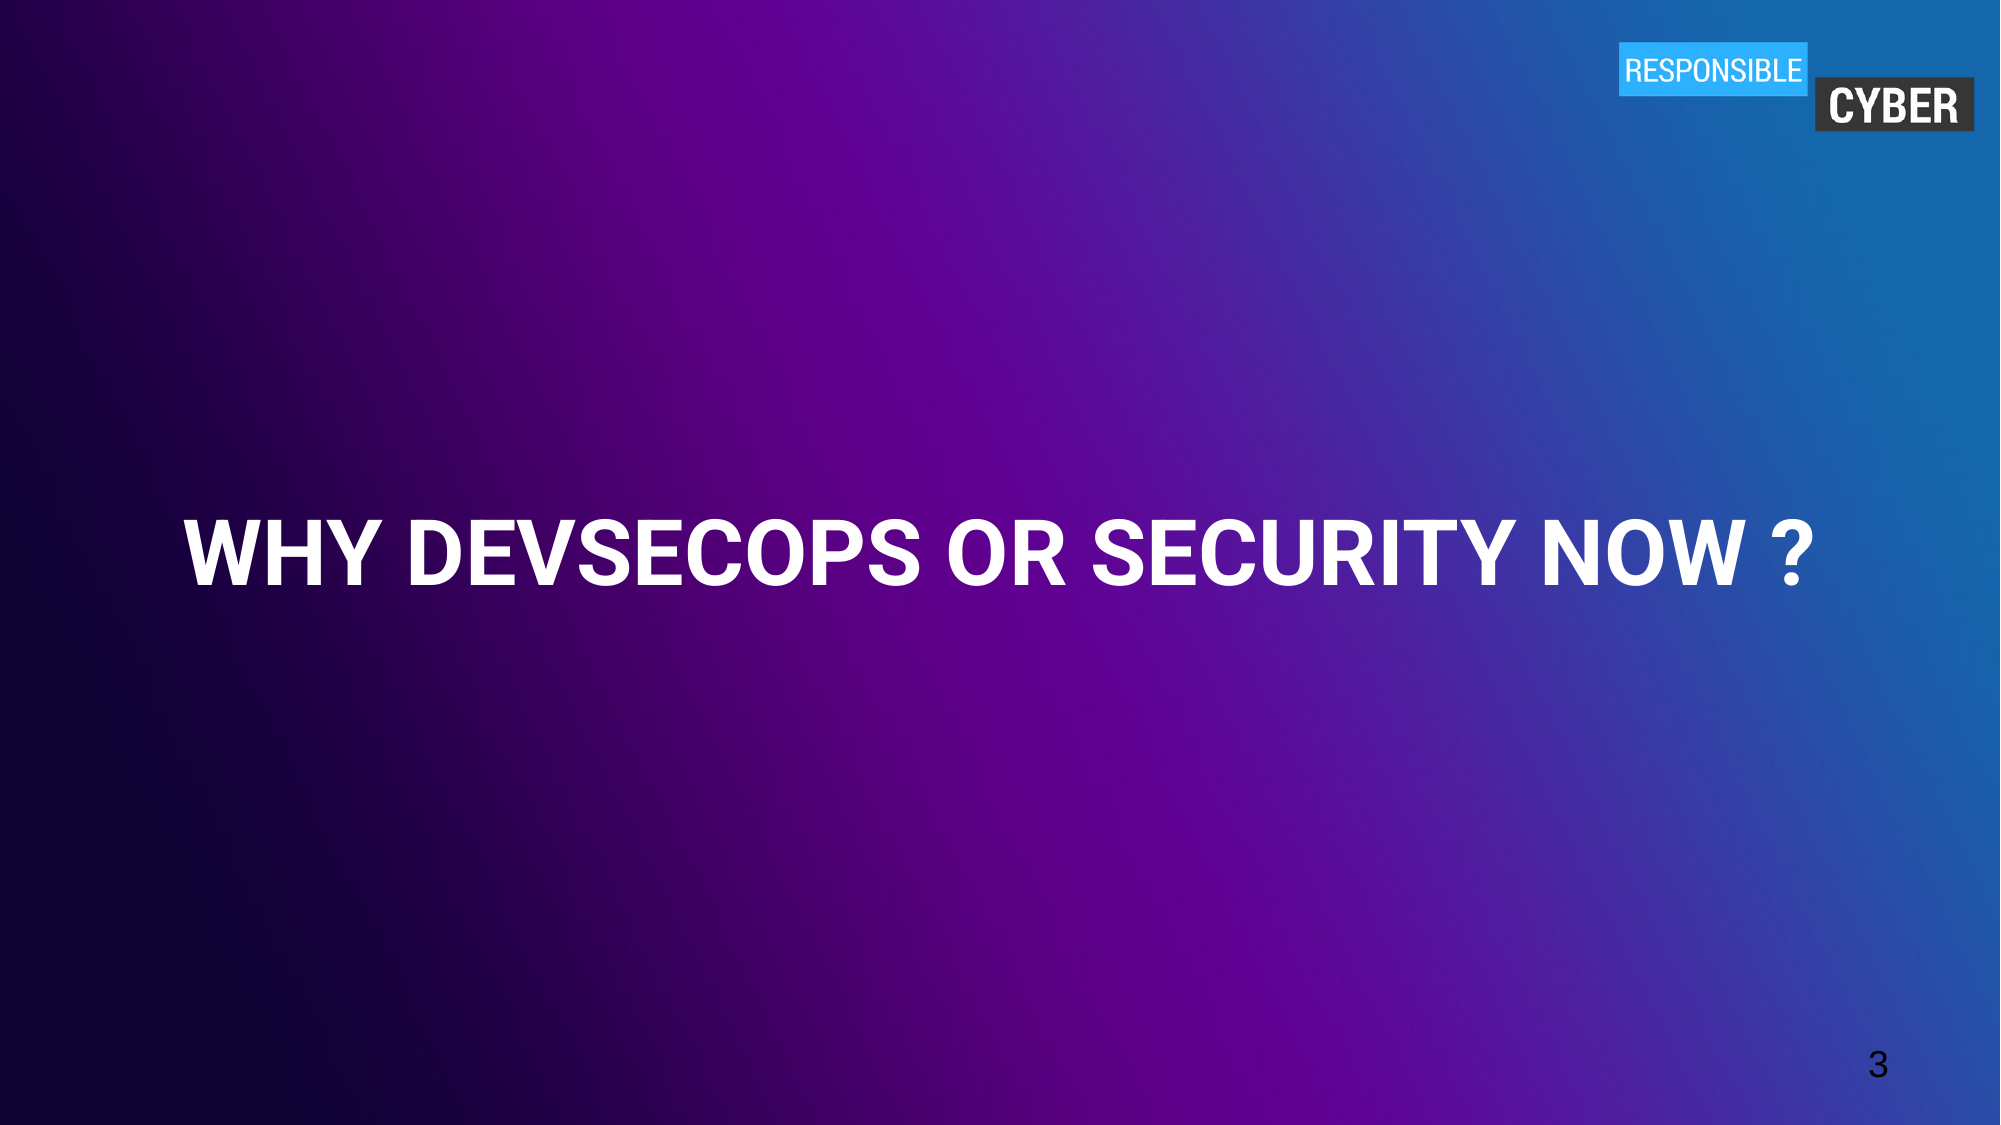

Why DevSecOps or Security Now ?
3